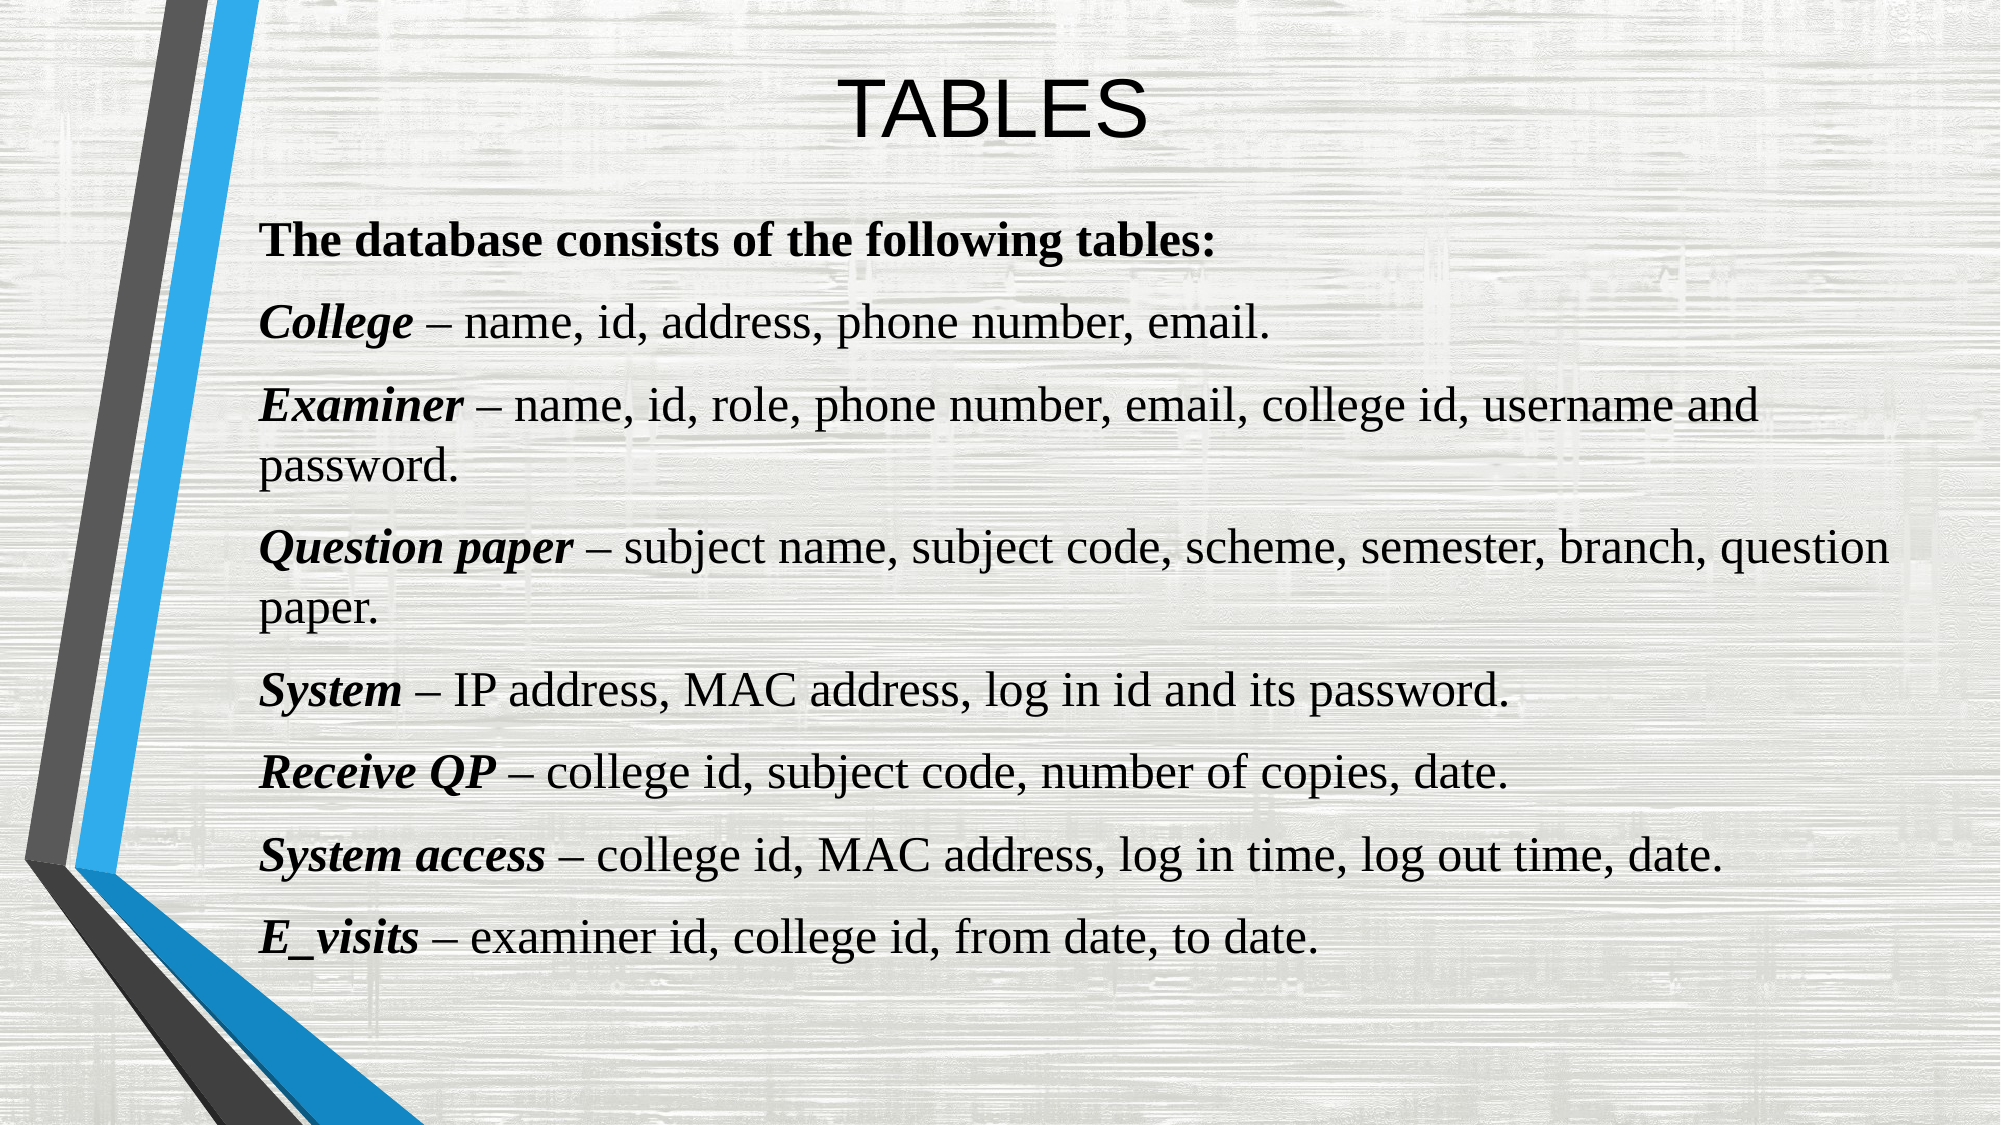

# TABLES
The database consists of the following tables:
College – name, id, address, phone number, email.
Examiner – name, id, role, phone number, email, college id, username and password.
Question paper – subject name, subject code, scheme, semester, branch, question paper.
System – IP address, MAC address, log in id and its password.
Receive QP – college id, subject code, number of copies, date.
System access – college id, MAC address, log in time, log out time, date.
E_visits – examiner id, college id, from date, to date.